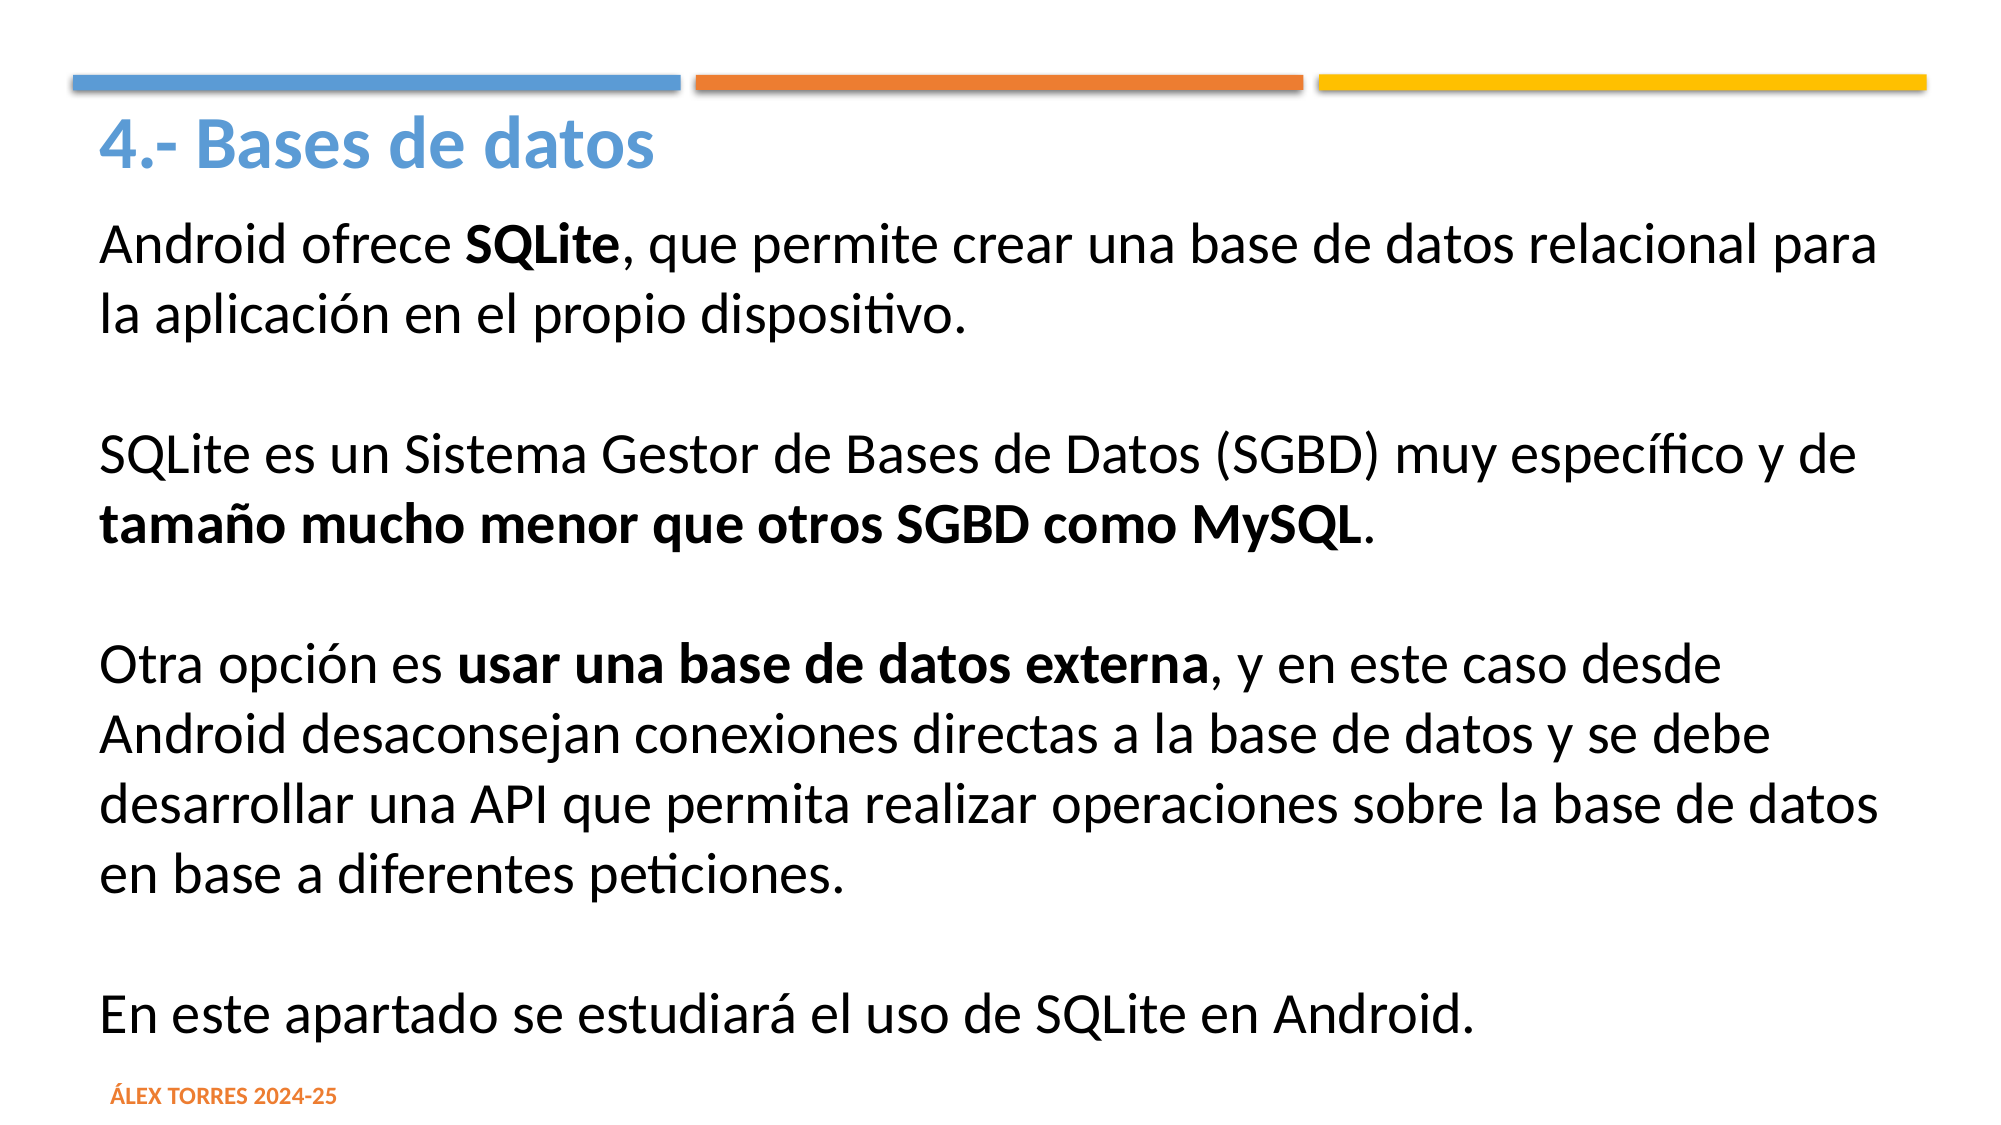

4.- Bases de datos
Android ofrece SQLite, que permite crear una base de datos relacional para la aplicación en el propio dispositivo.

SQLite es un Sistema Gestor de Bases de Datos (SGBD) muy específico y de tamaño mucho menor que otros SGBD como MySQL.

Otra opción es usar una base de datos externa, y en este caso desde Android desaconsejan conexiones directas a la base de datos y se debe desarrollar una API que permita realizar operaciones sobre la base de datos en base a diferentes peticiones.

En este apartado se estudiará el uso de SQLite en Android.